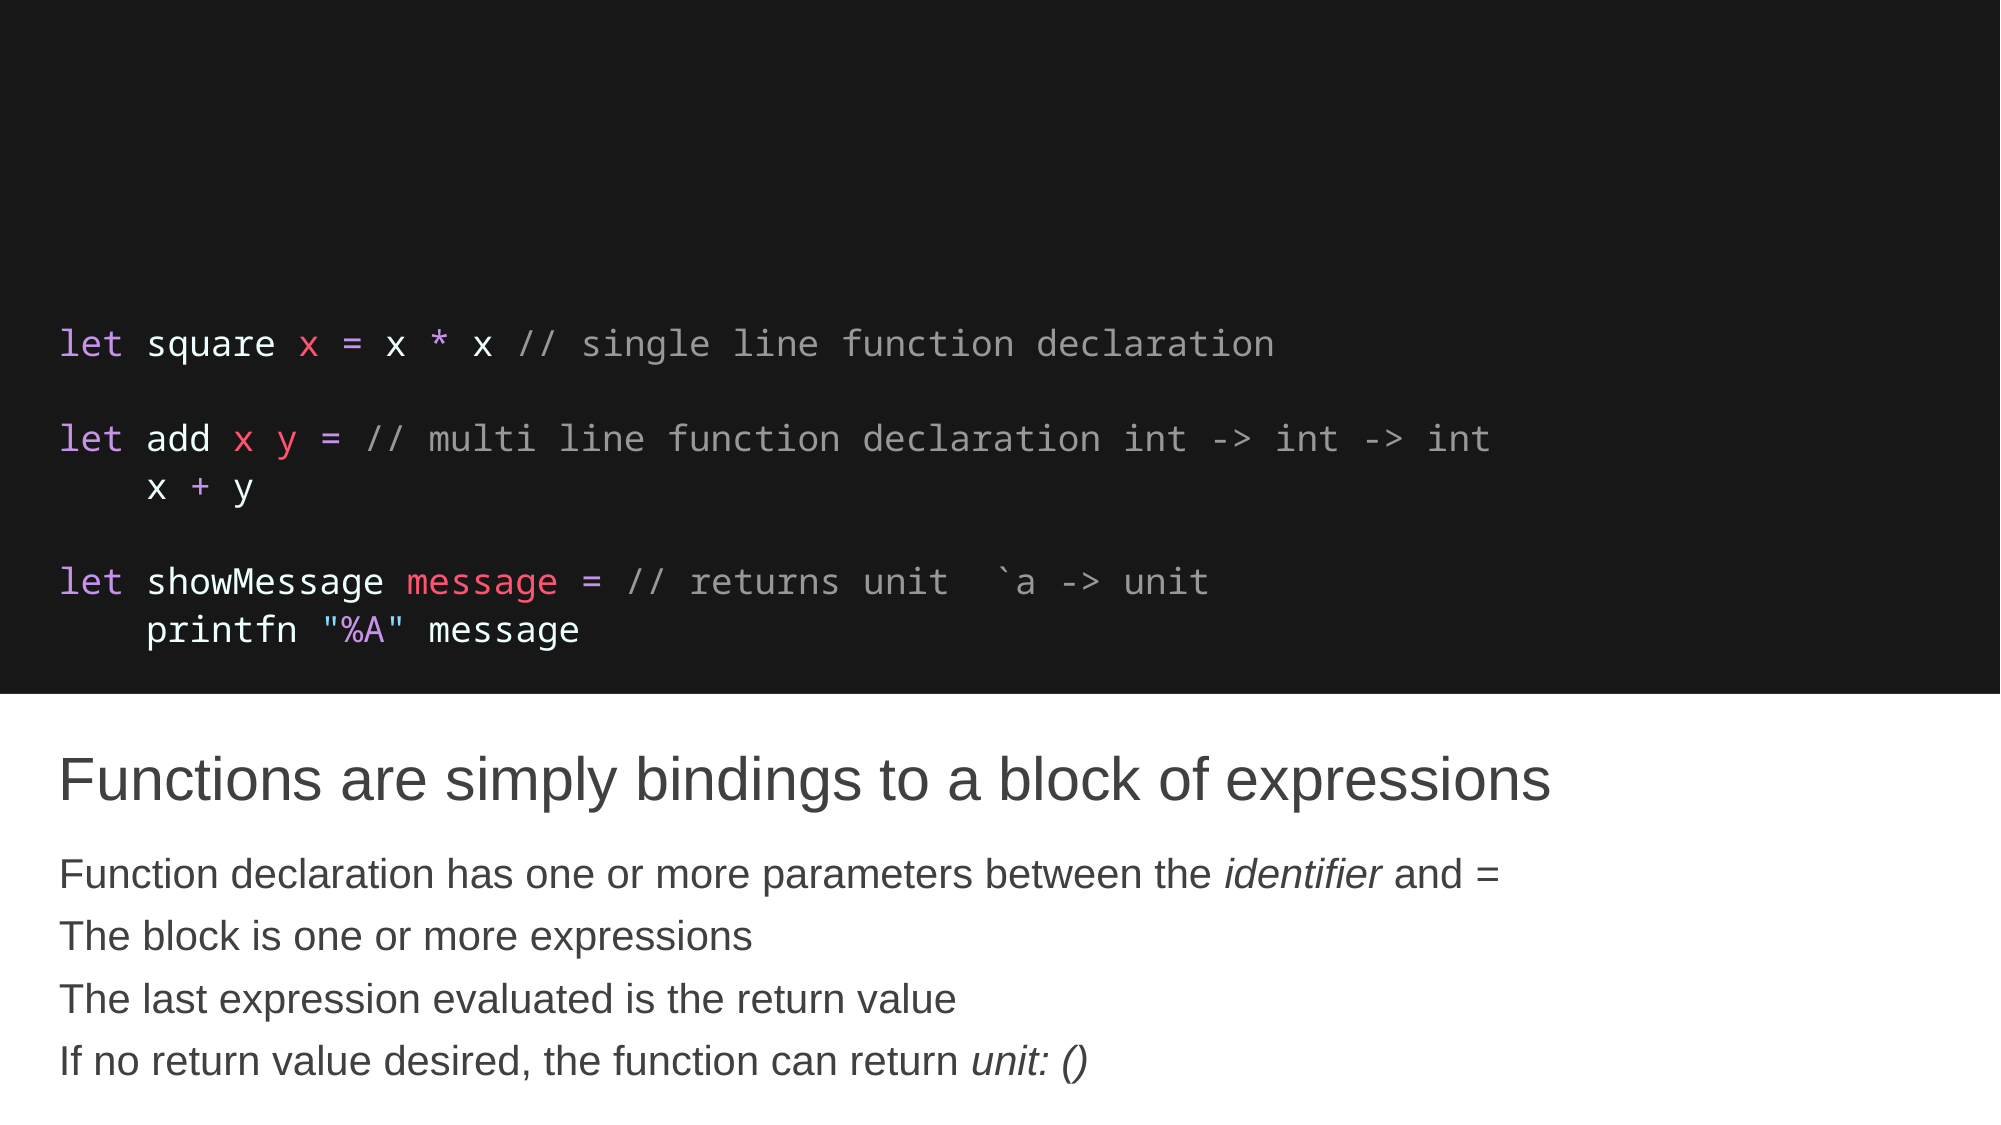

let square x = x * x // single line function declaration

let add x y = // multi line function declaration int -> int -> int
    x + y

let showMessage message = // returns unit  `a -> unit
    printfn "%A" message
# Functions are simply bindings to a block of expressions
Function declaration has one or more parameters between the identifier and =
The block is one or more expressions
The last expression evaluated is the return value
If no return value desired, the function can return unit: ()